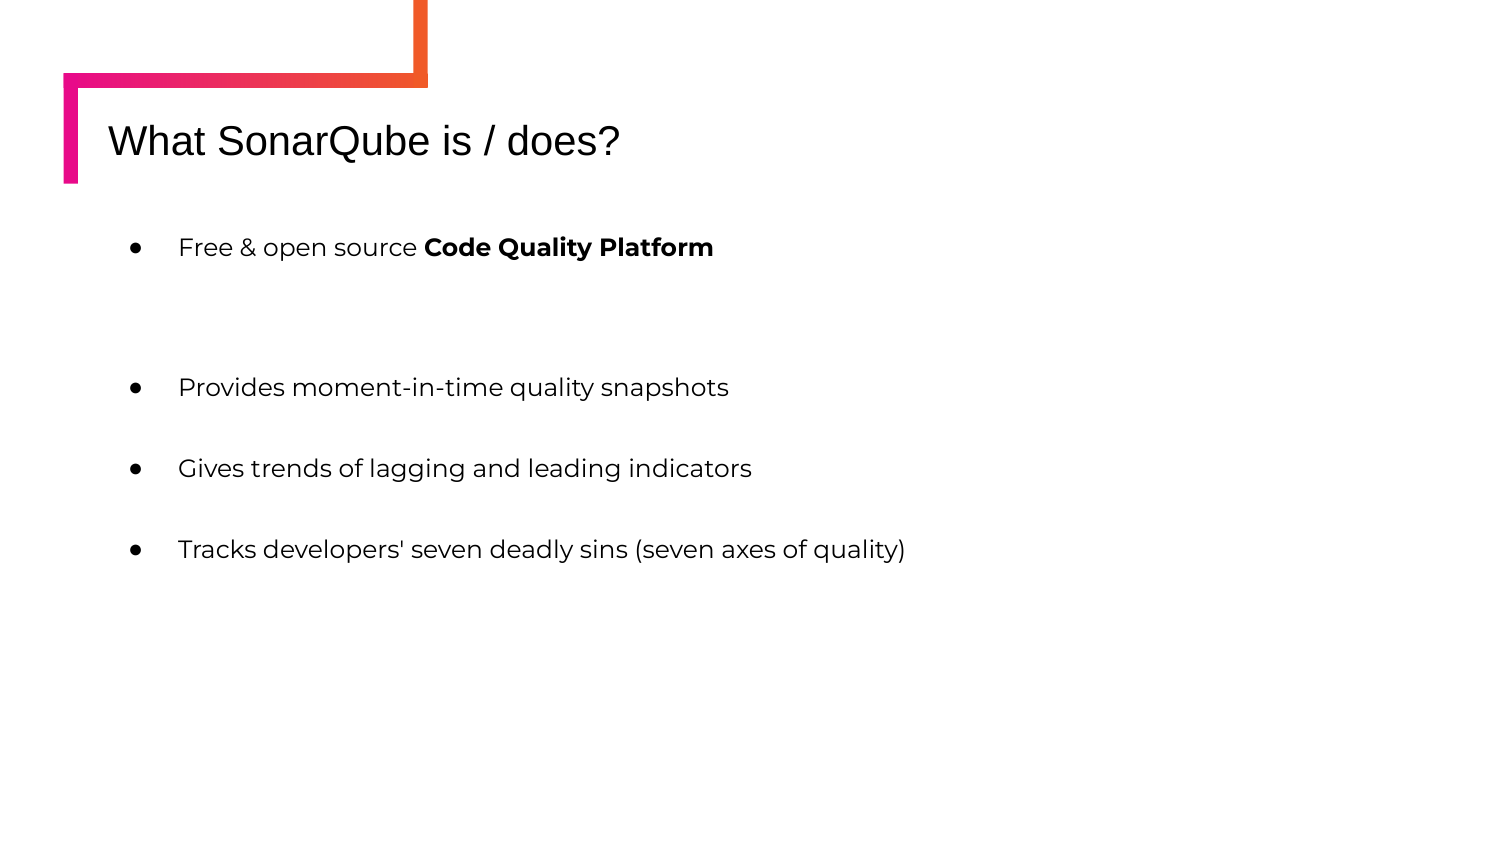

# What SonarQube is / does?
Free & open source Code Quality Platform
Provides moment-in-time quality snapshots
Gives trends of lagging and leading indicators
Tracks developers' seven deadly sins (seven axes of quality)